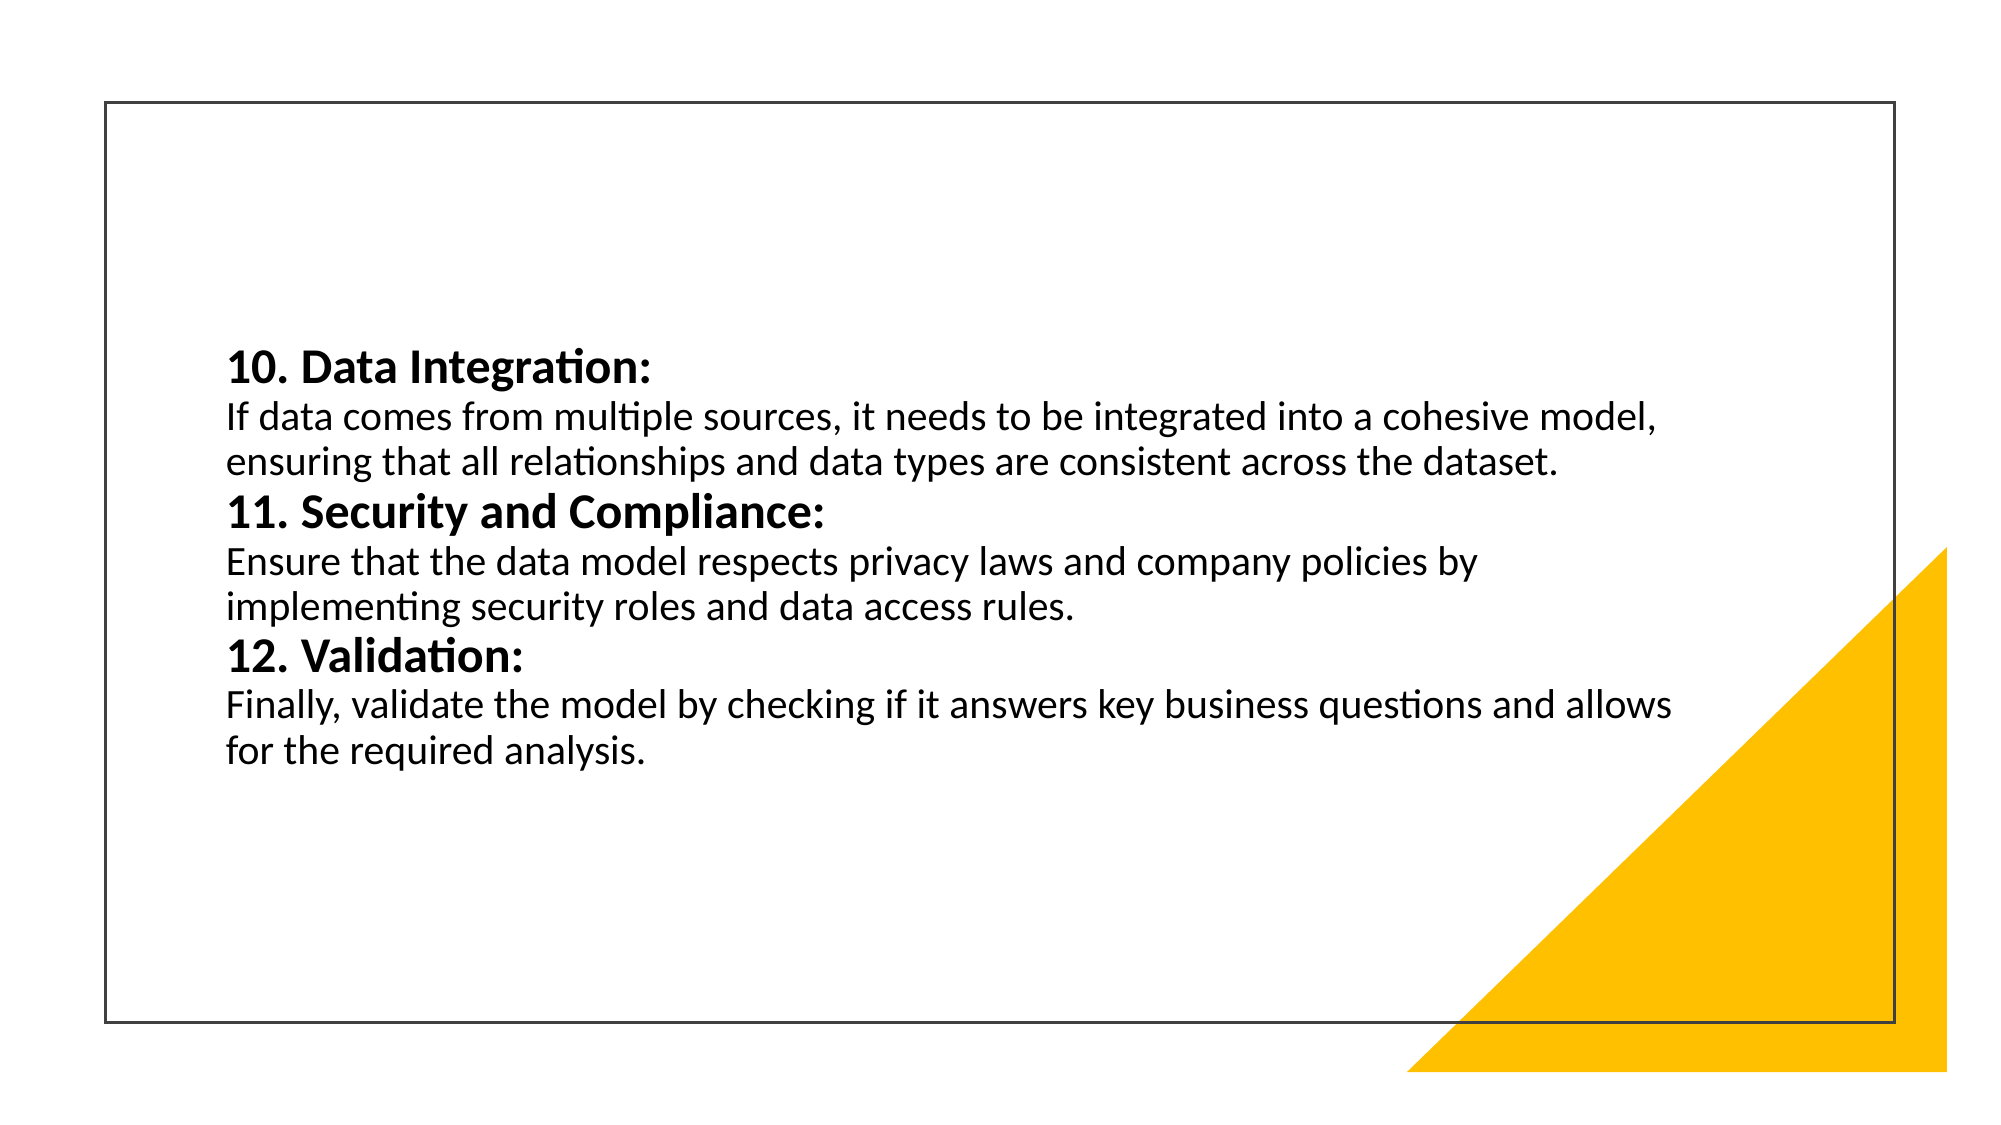

# 10. Data Integration: If data comes from multiple sources, it needs to be integrated into a cohesive model, ensuring that all relationships and data types are consistent across the dataset. 11. Security and Compliance: Ensure that the data model respects privacy laws and company policies by implementing security roles and data access rules. 12. Validation: Finally, validate the model by checking if it answers key business questions and allows for the required analysis.